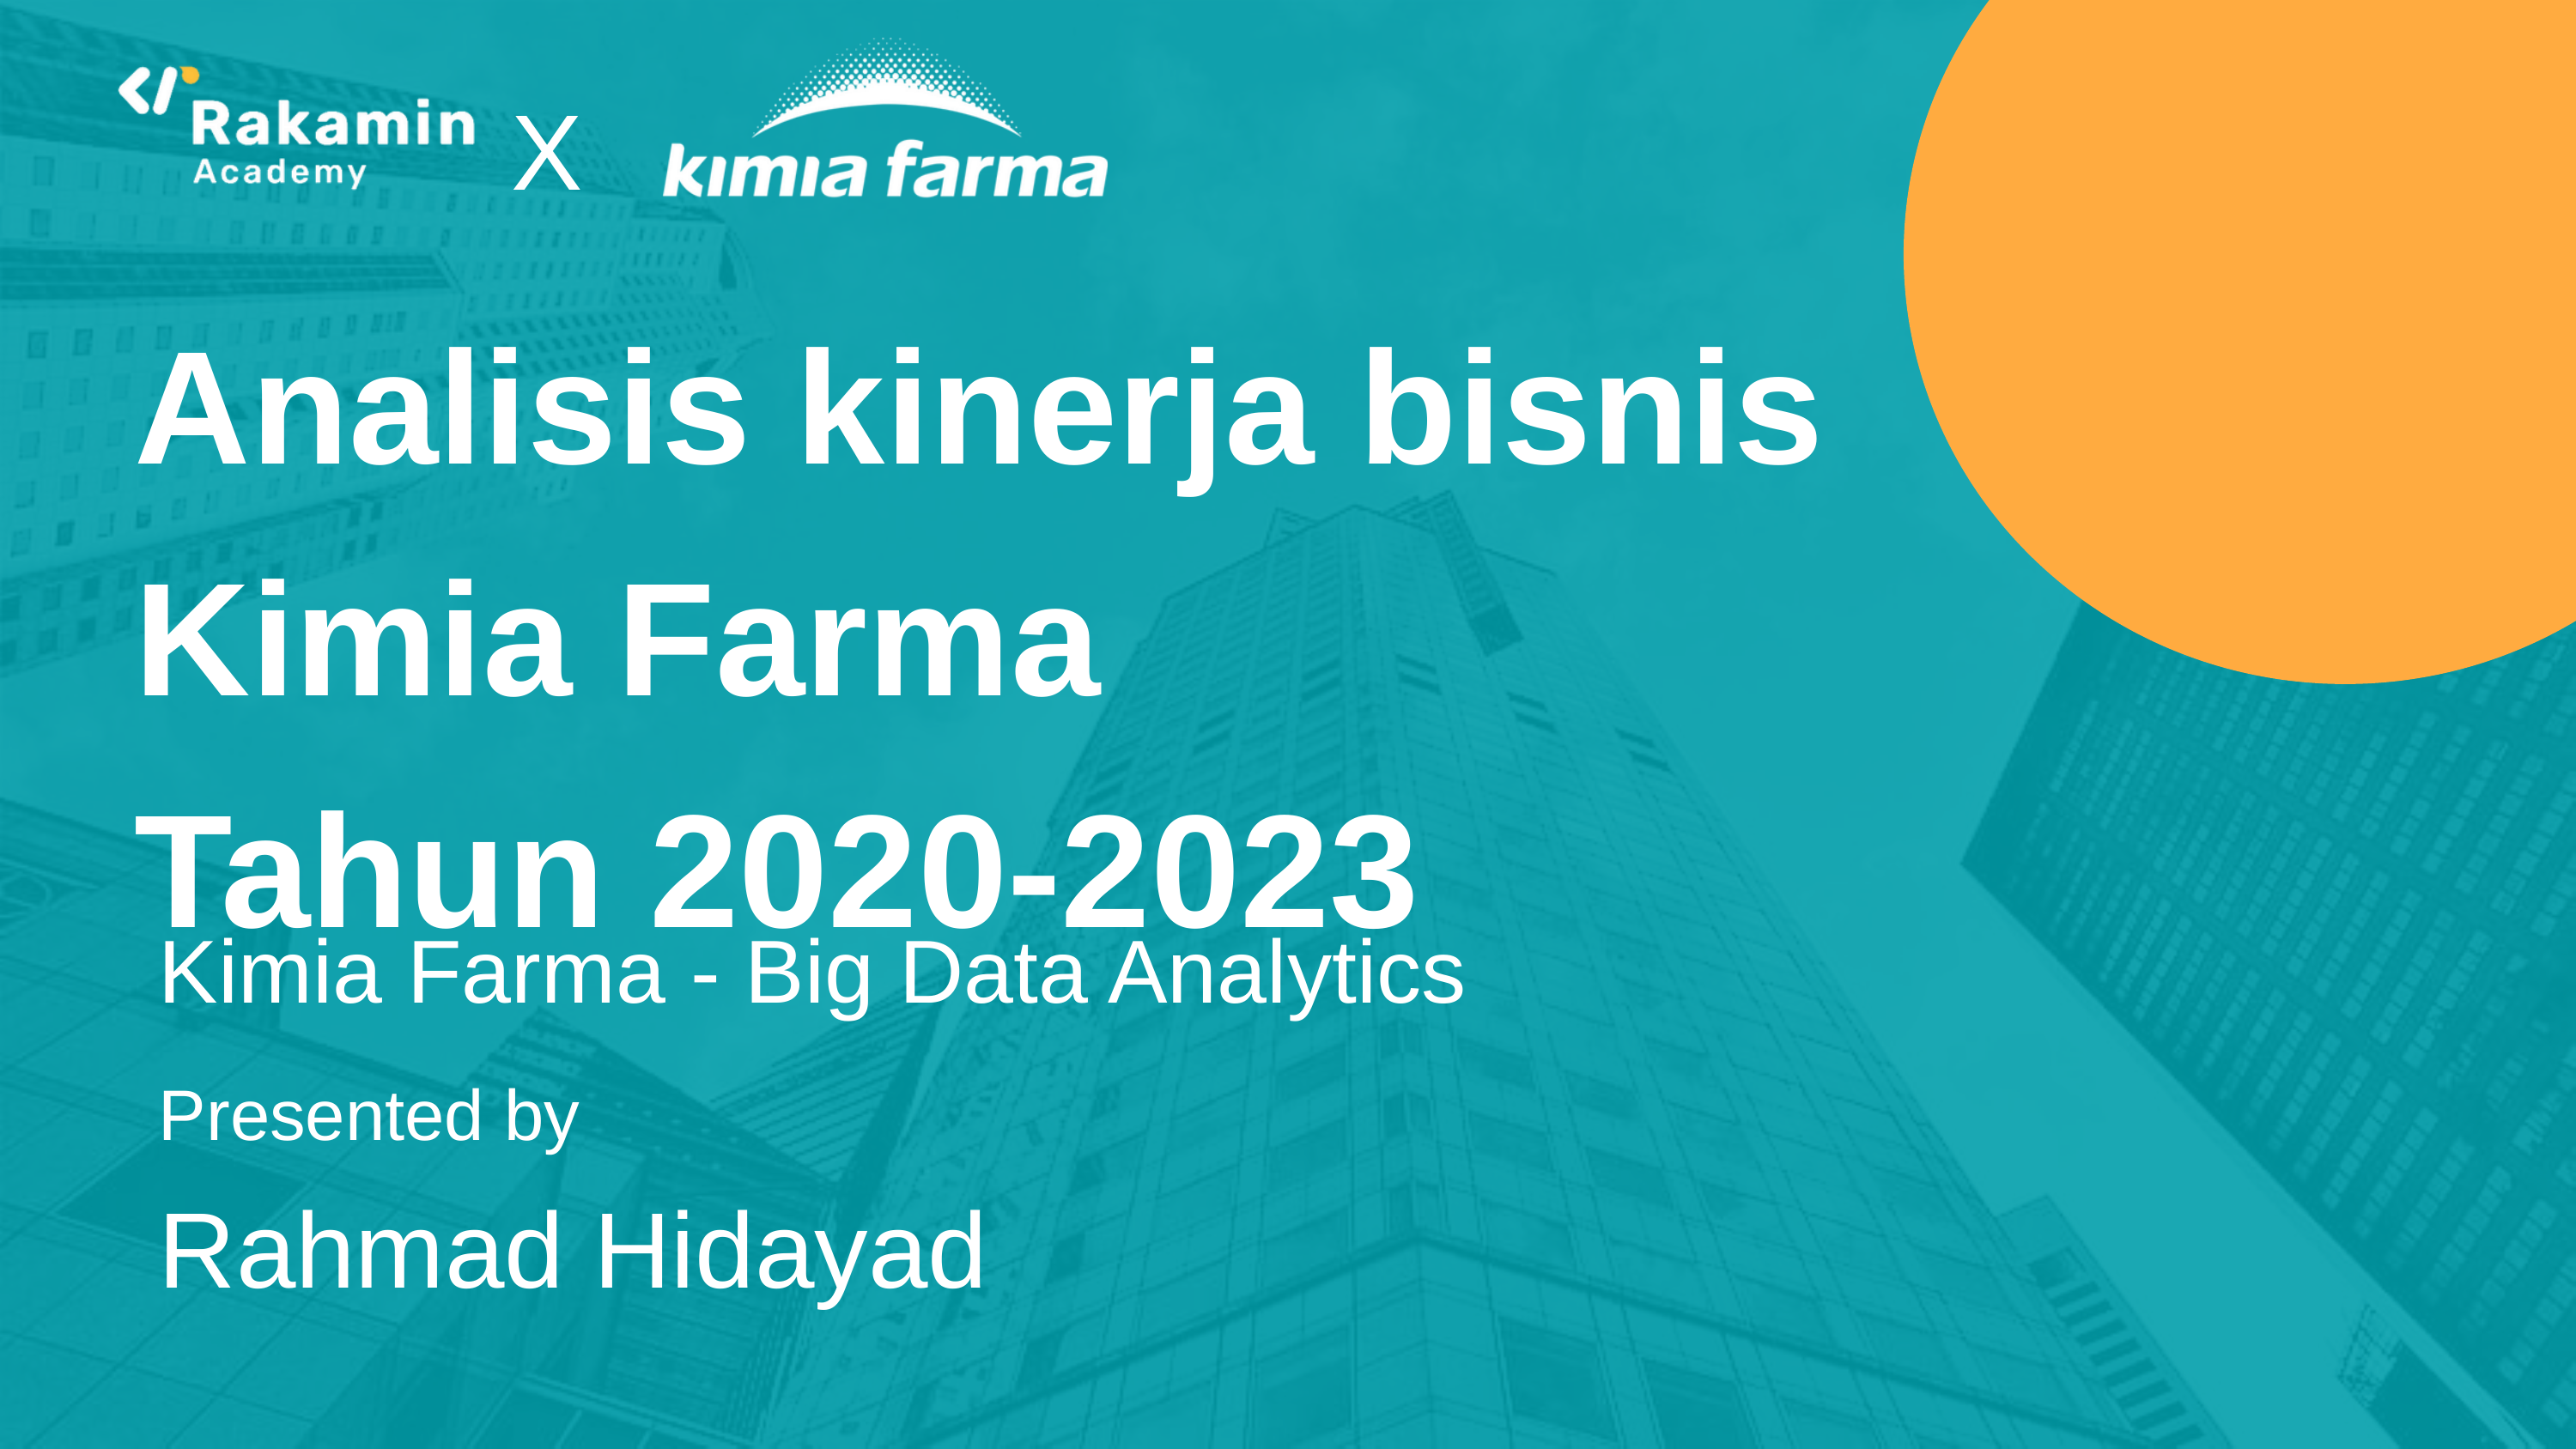

X
Analisis kinerja bisnis Kimia Farma
Tahun 2020-2023
Kimia Farma - Big Data Analytics
Presented by
Rahmad Hidayad